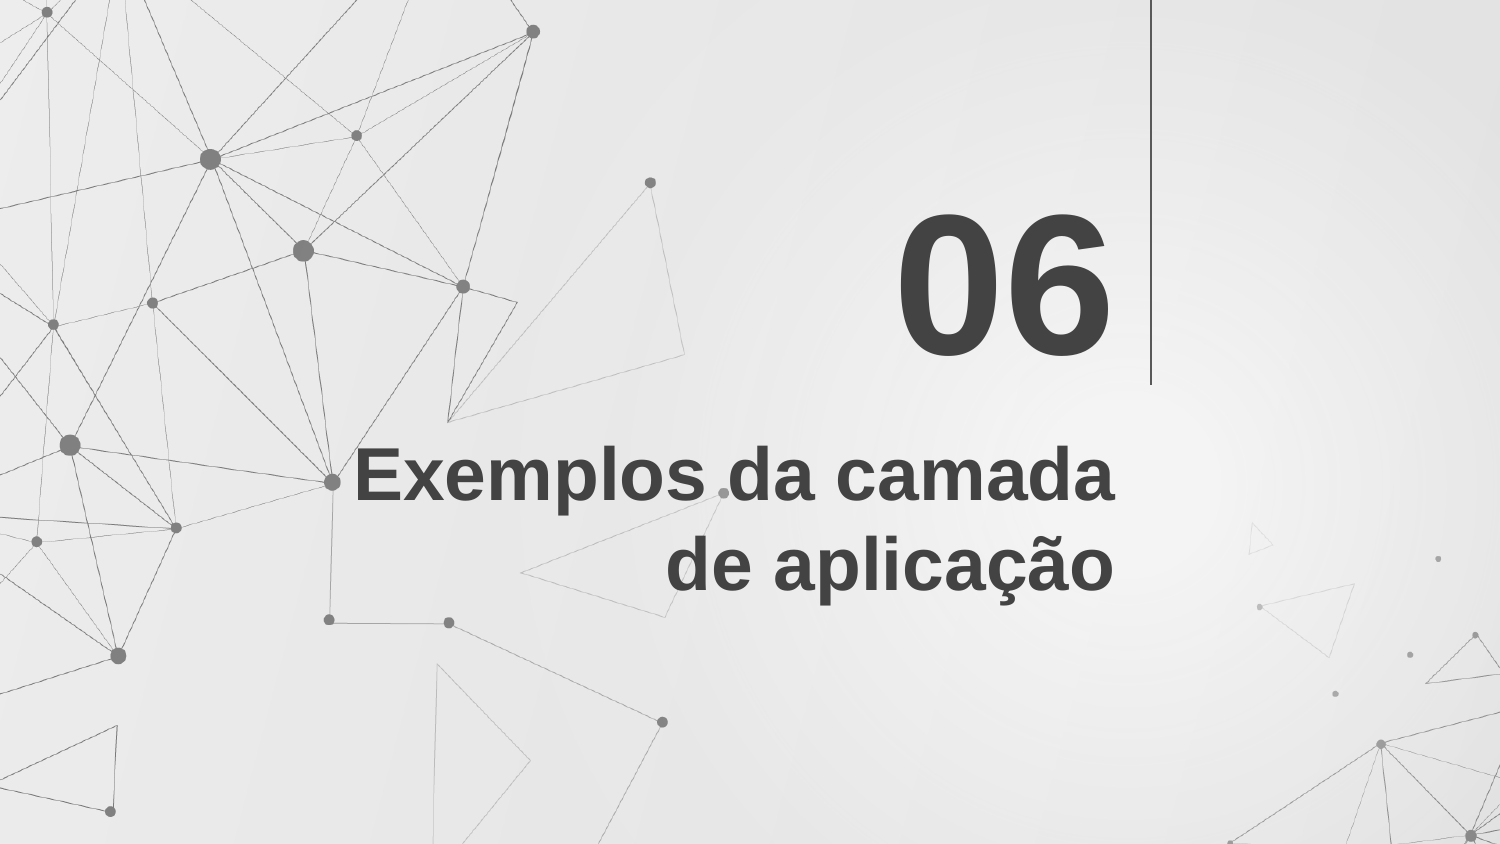

06
# Exemplos da camada de aplicação